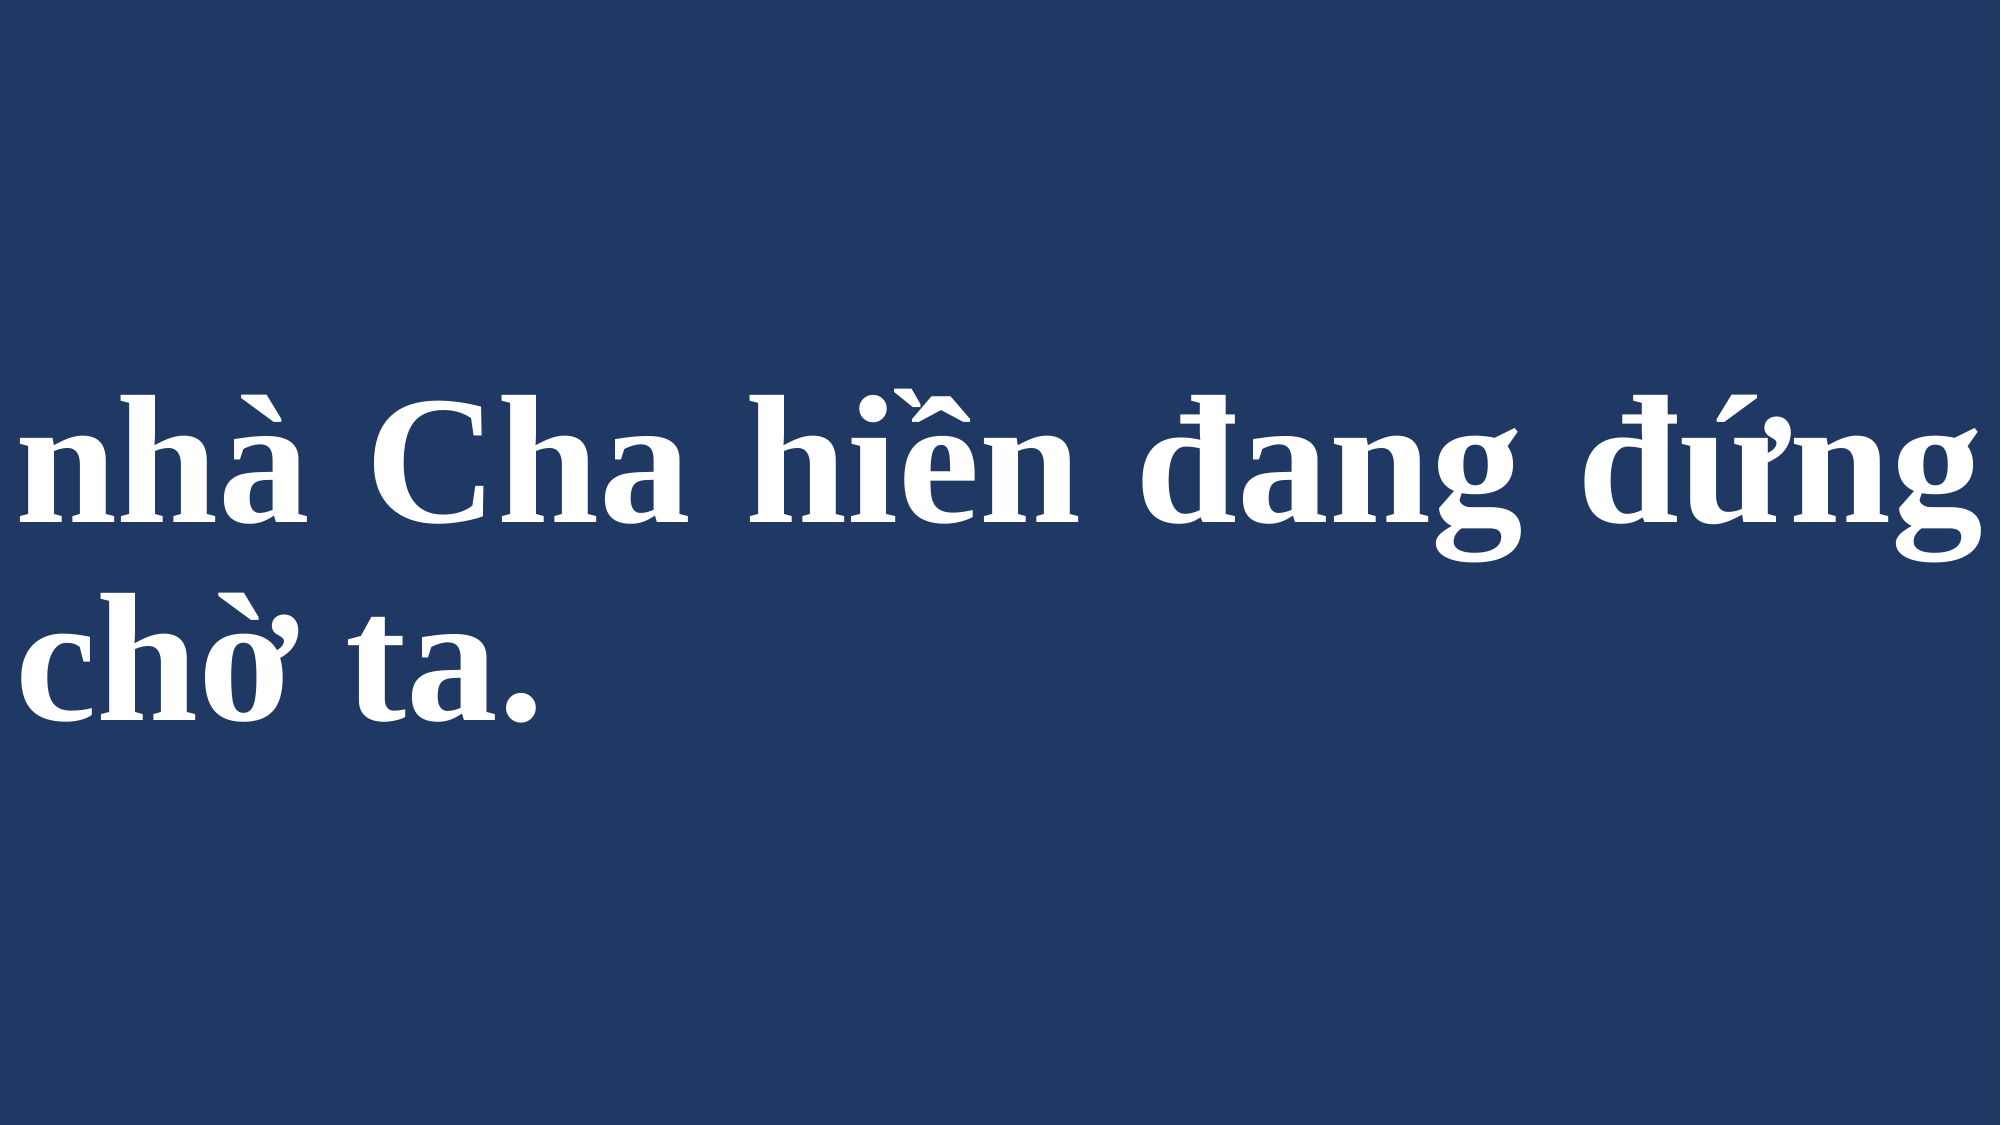

# nhà Cha hiền đang đứng chờ ta.